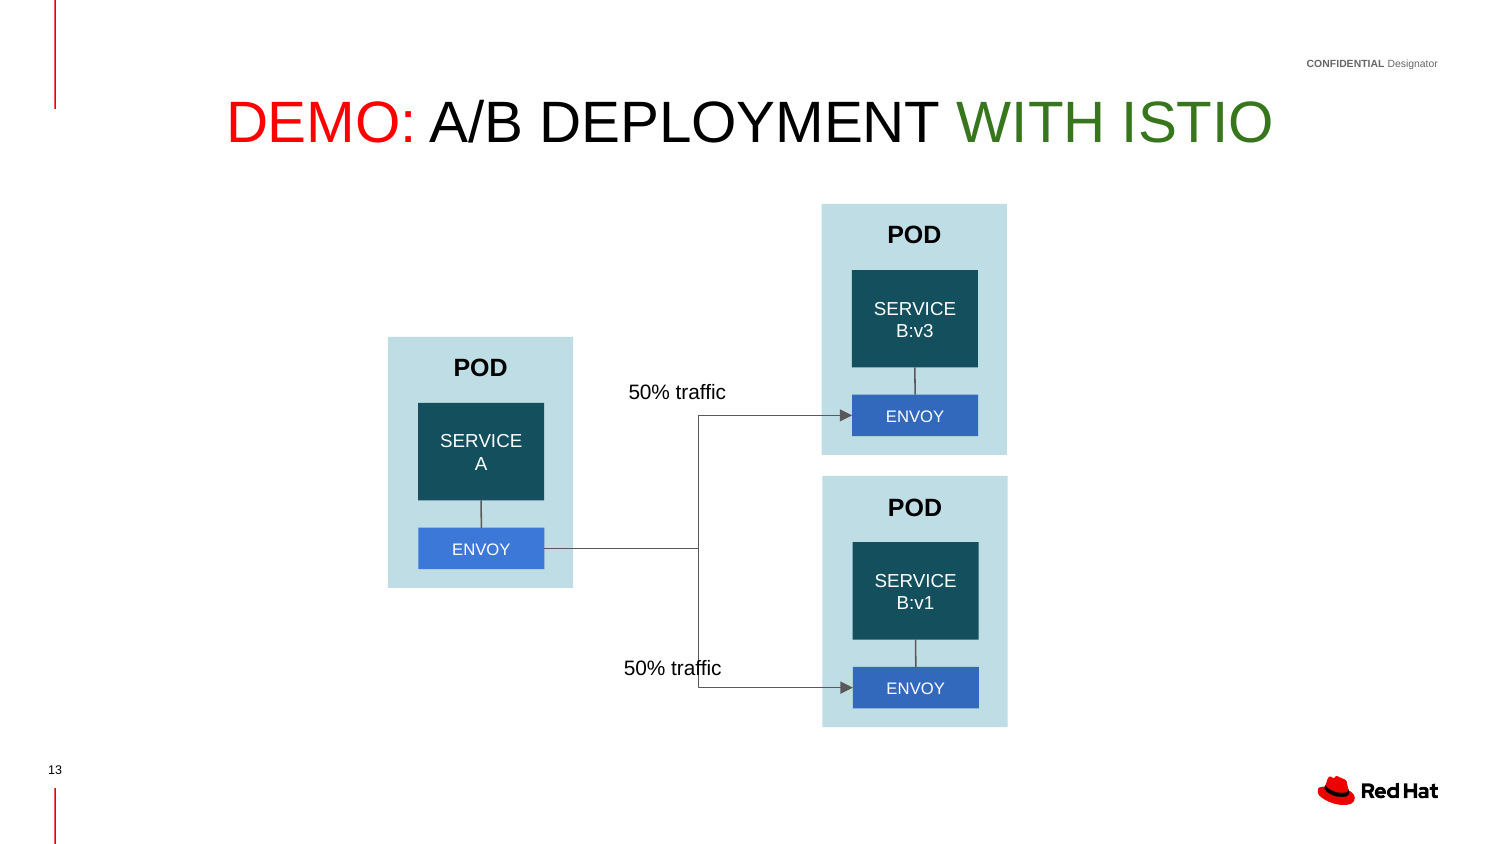

DEMO: A/B DEPLOYMENT WITH ISTIO
POD
SERVICE
B:v3
POD
50% traffic
ENVOY
SERVICE
A
POD
ENVOY
SERVICE
B:v1
50% traffic
ENVOY
13